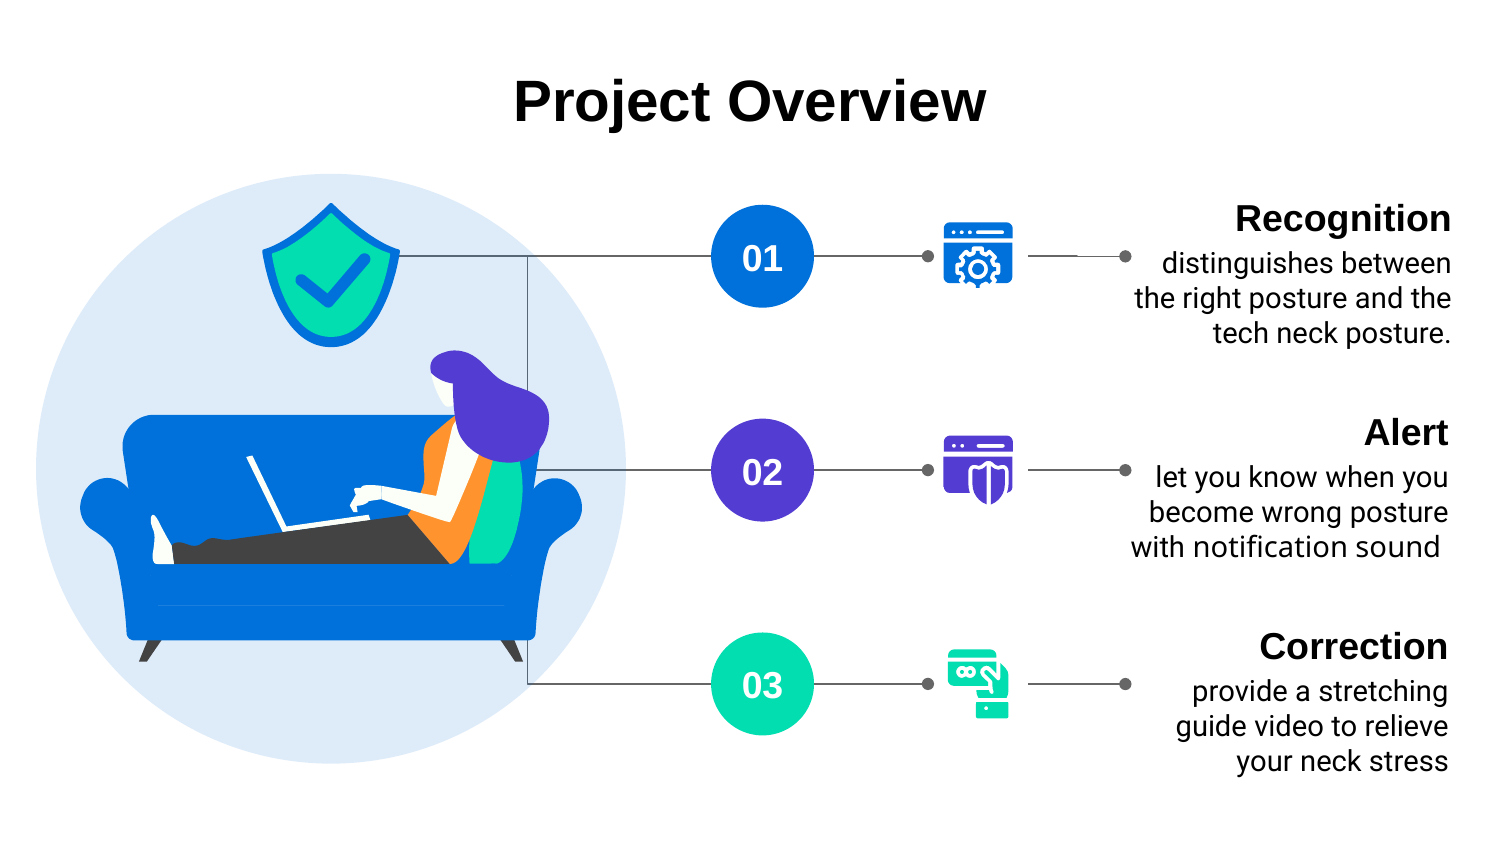

# Project Overview

Recognition
distinguishes between the right posture and the tech neck posture.

01

Alert
let you know when you become wrong posture with notification sound

02

Correction
provide a stretching guide video to relieve your neck stress

03